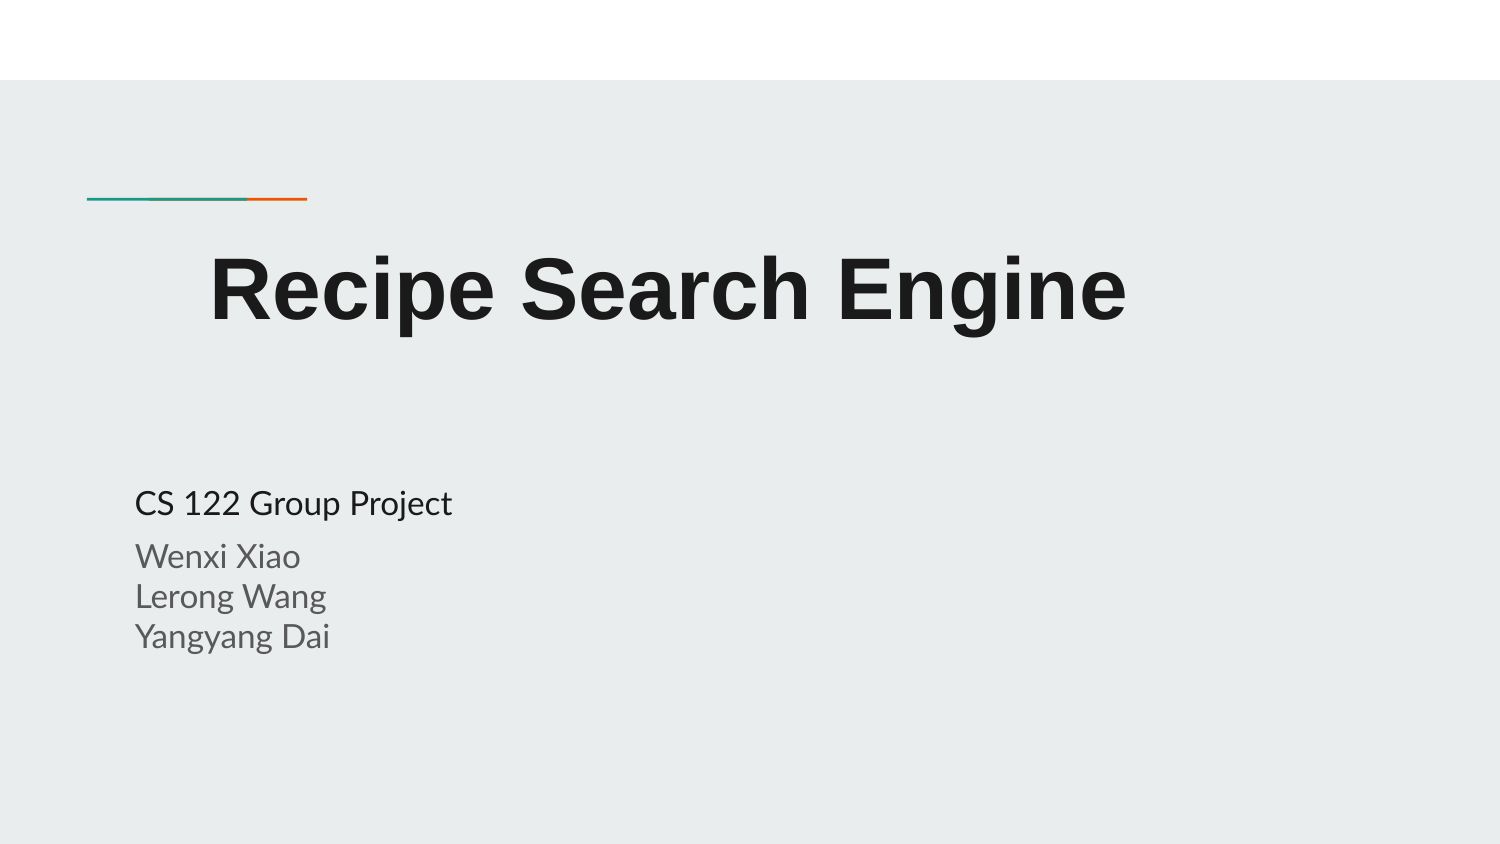

# Recipe Search Engine

CS 122 Group Project
Wenxi Xiao
Lerong Wang
Yangyang Dai